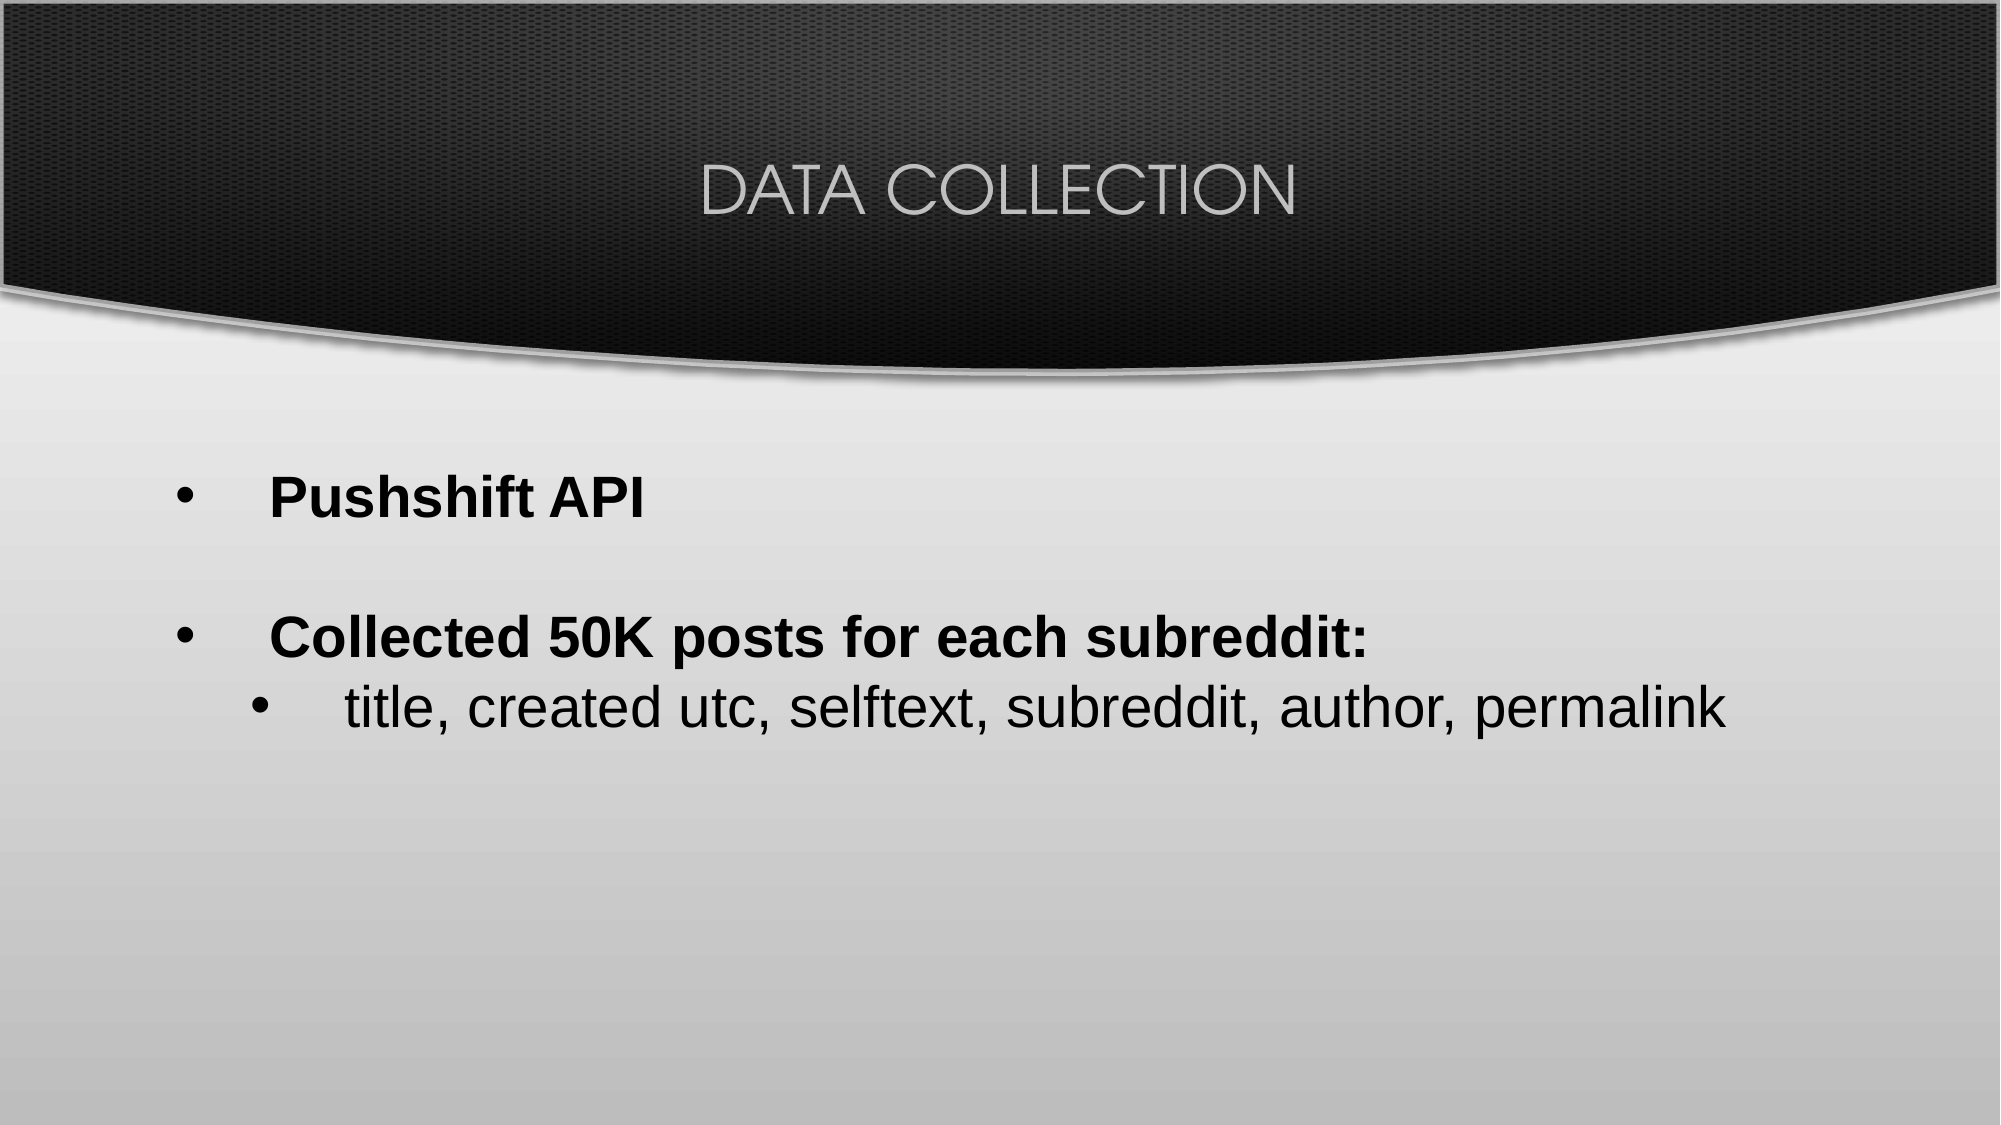

# Data Collection
Pushshift API

Collected 50K posts for each subreddit:
title, created utc, selftext, subreddit, author, permalink